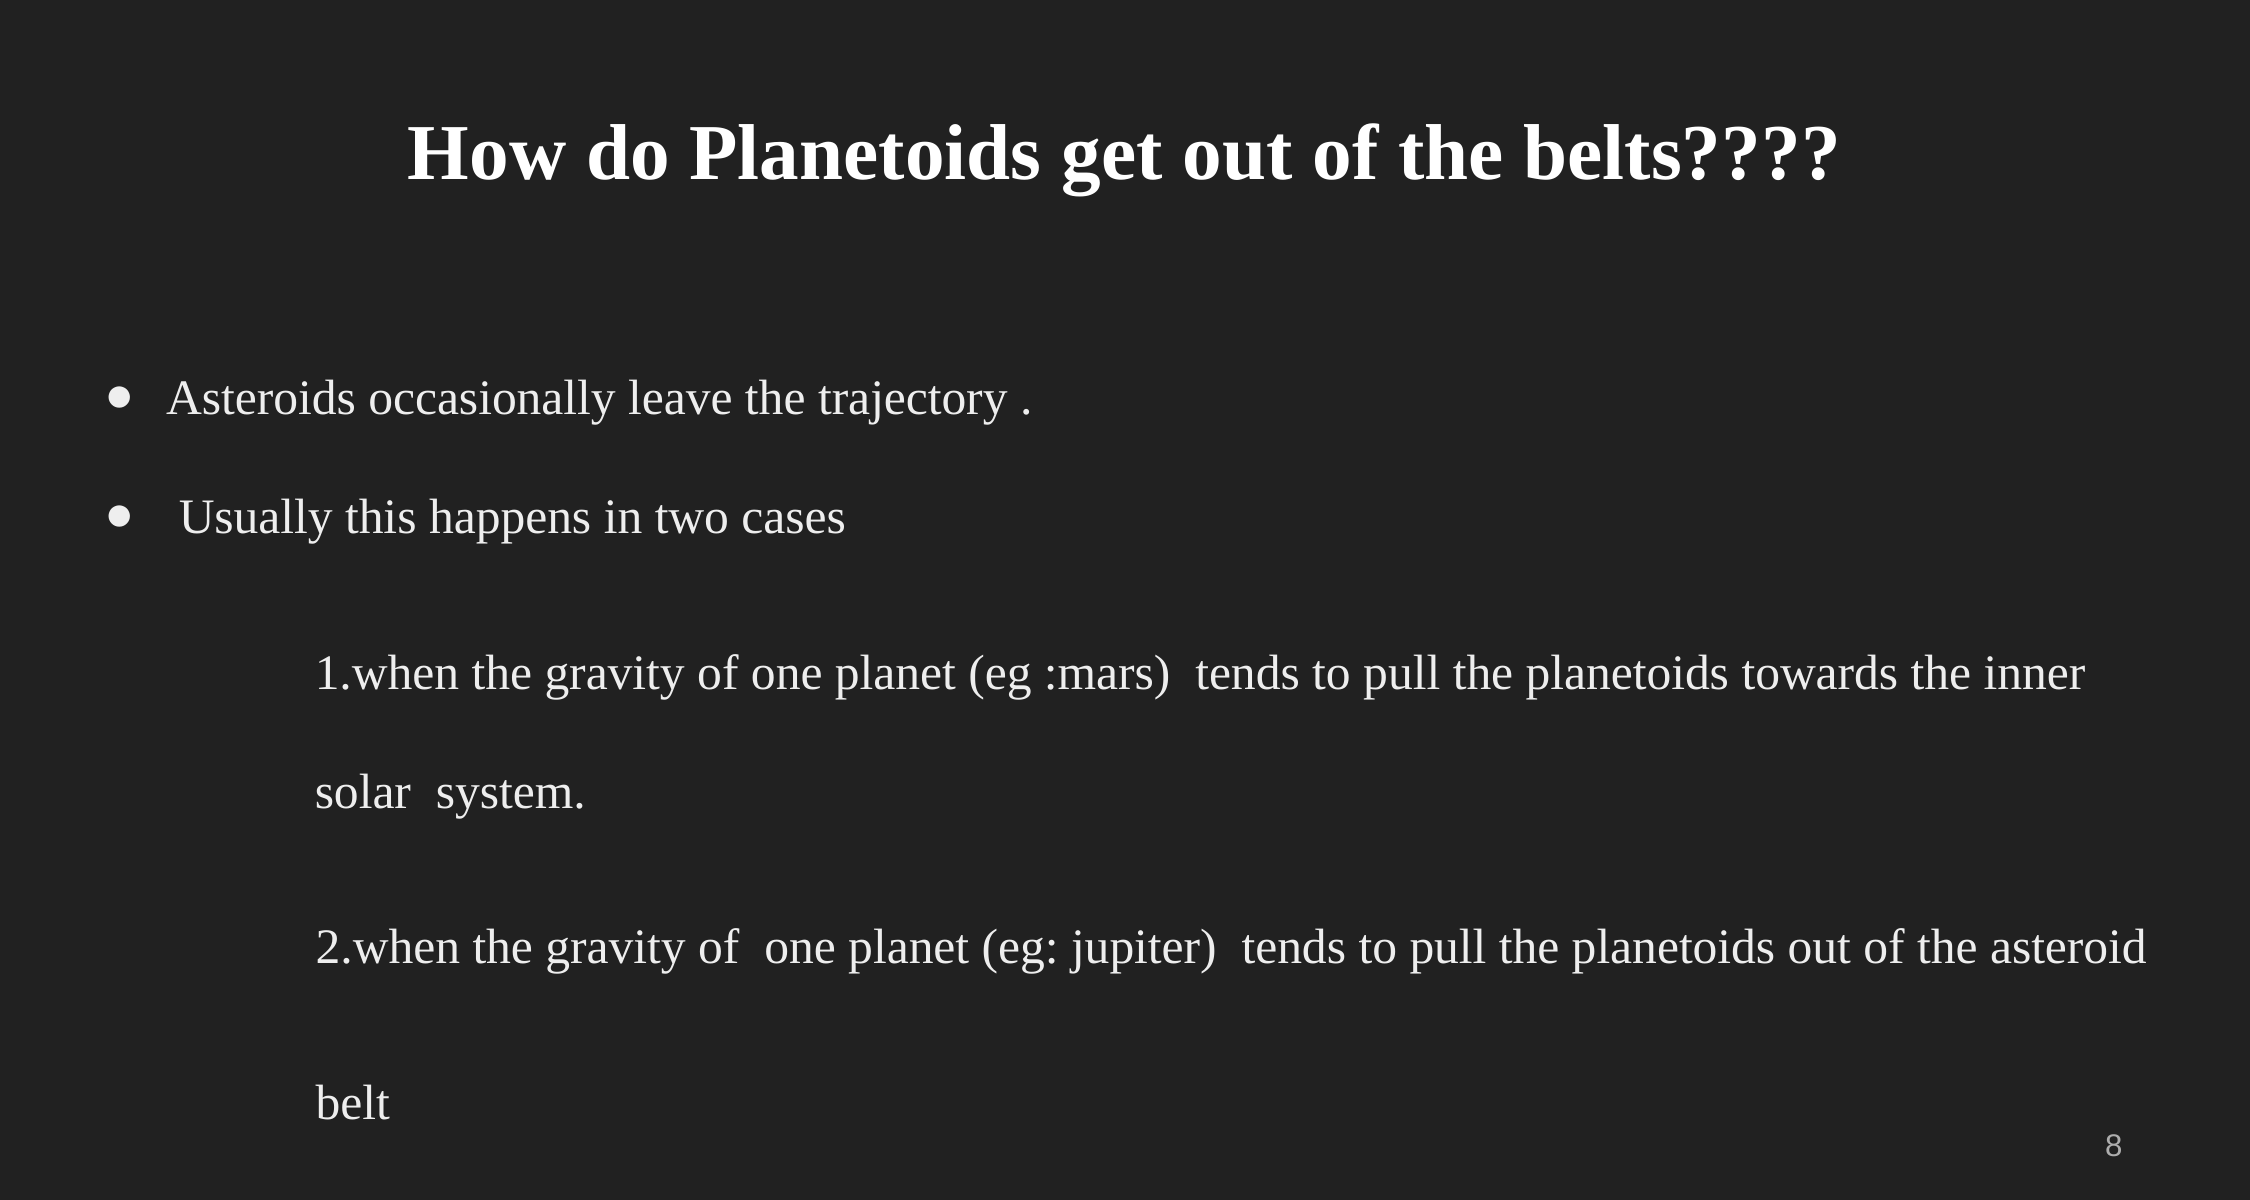

# How do Planetoids get out of the belts????
Asteroids occasionally leave the trajectory .
 Usually this happens in two cases
1.when the gravity of one planet (eg :mars)  tends to pull the planetoids towards the inner     solar  system.
      2.when the gravity of  one planet (eg: jupiter)  tends to pull the planetoids out of the asteroid
      belt
8